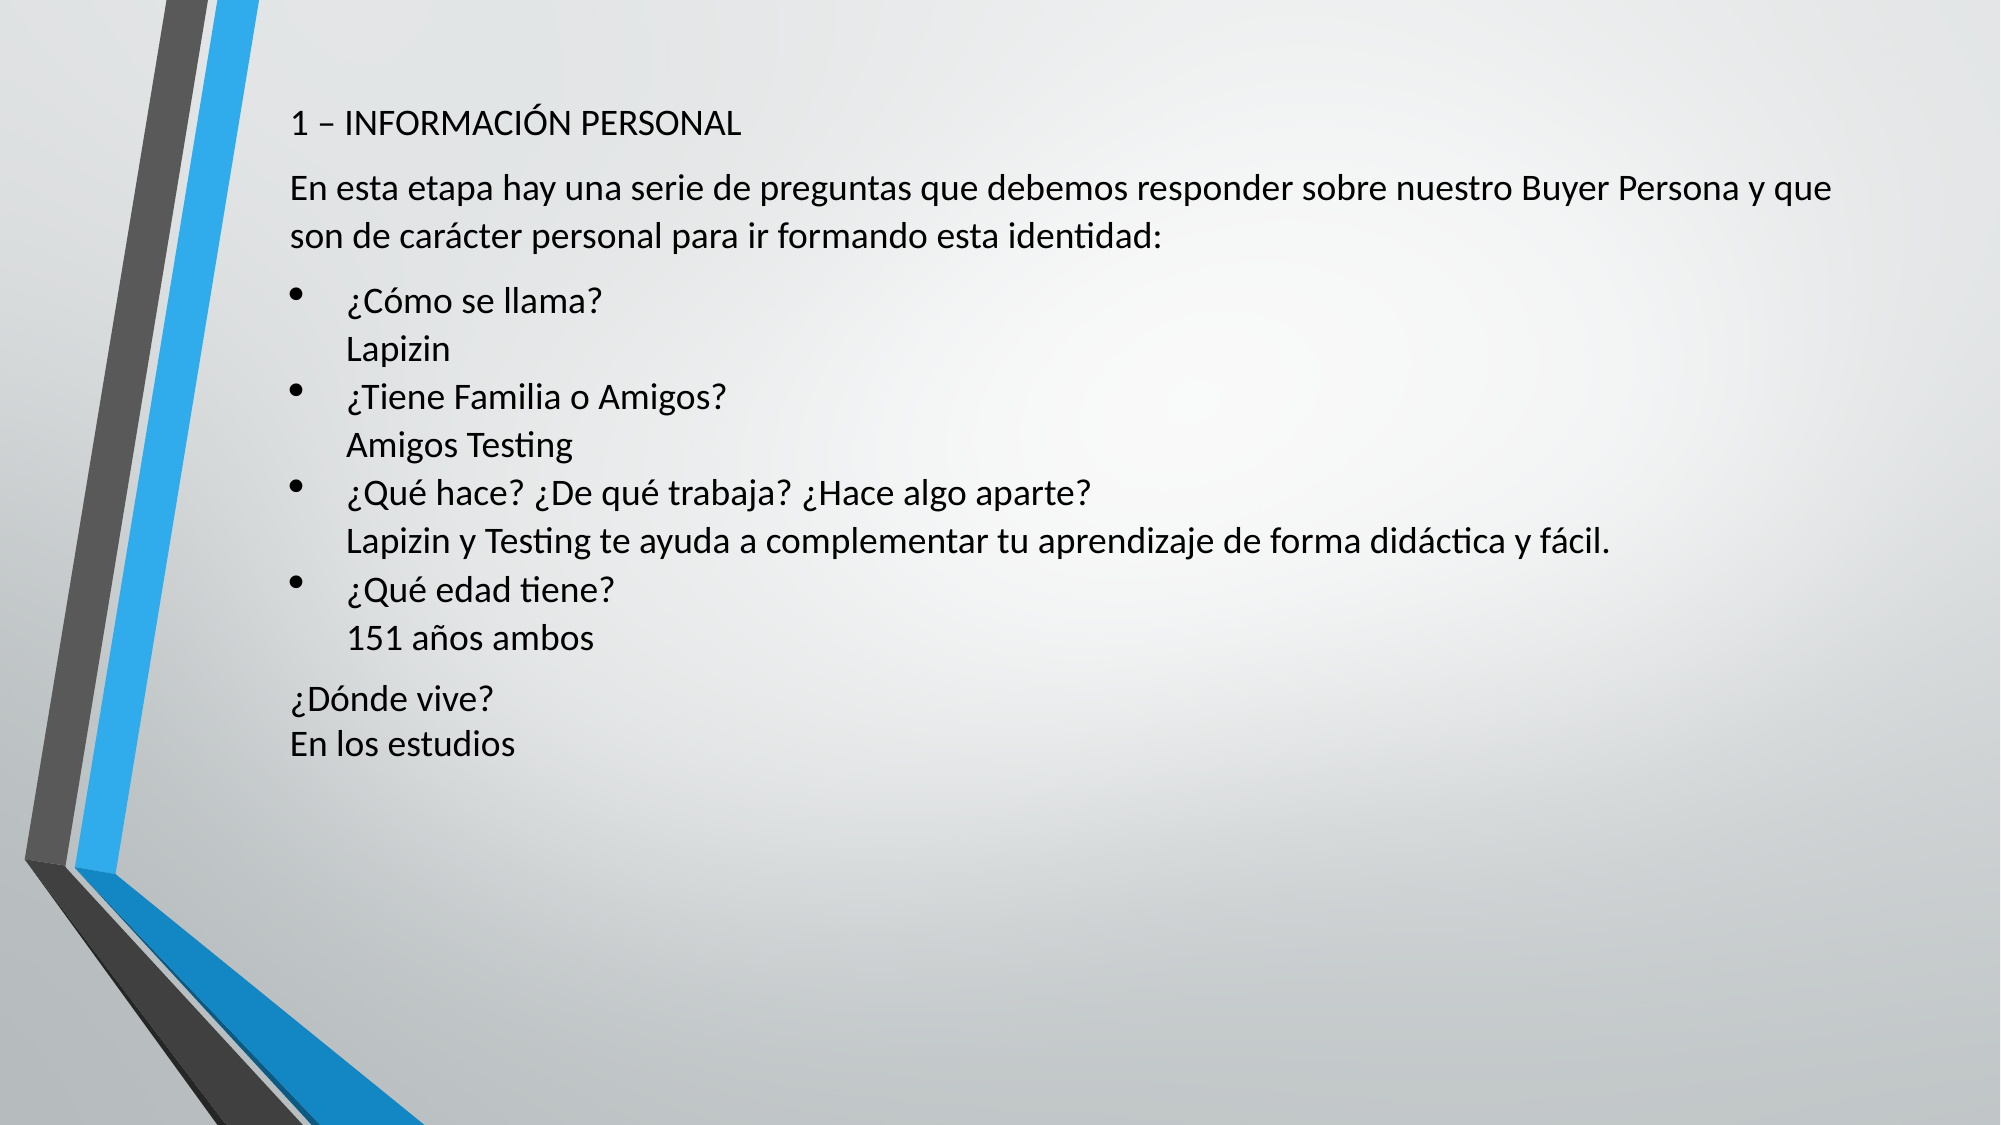

1 – INFORMACIÓN PERSONAL
En esta etapa hay una serie de preguntas que debemos responder sobre nuestro Buyer Persona y que son de carácter personal para ir formando esta identidad:
¿Cómo se llama?
Lapizin
¿Tiene Familia o Amigos?
Amigos Testing
¿Qué hace? ¿De qué trabaja? ¿Hace algo aparte?
Lapizin y Testing te ayuda a complementar tu aprendizaje de forma didáctica y fácil.
¿Qué edad tiene?
151 años ambos
¿Dónde vive?
En los estudios